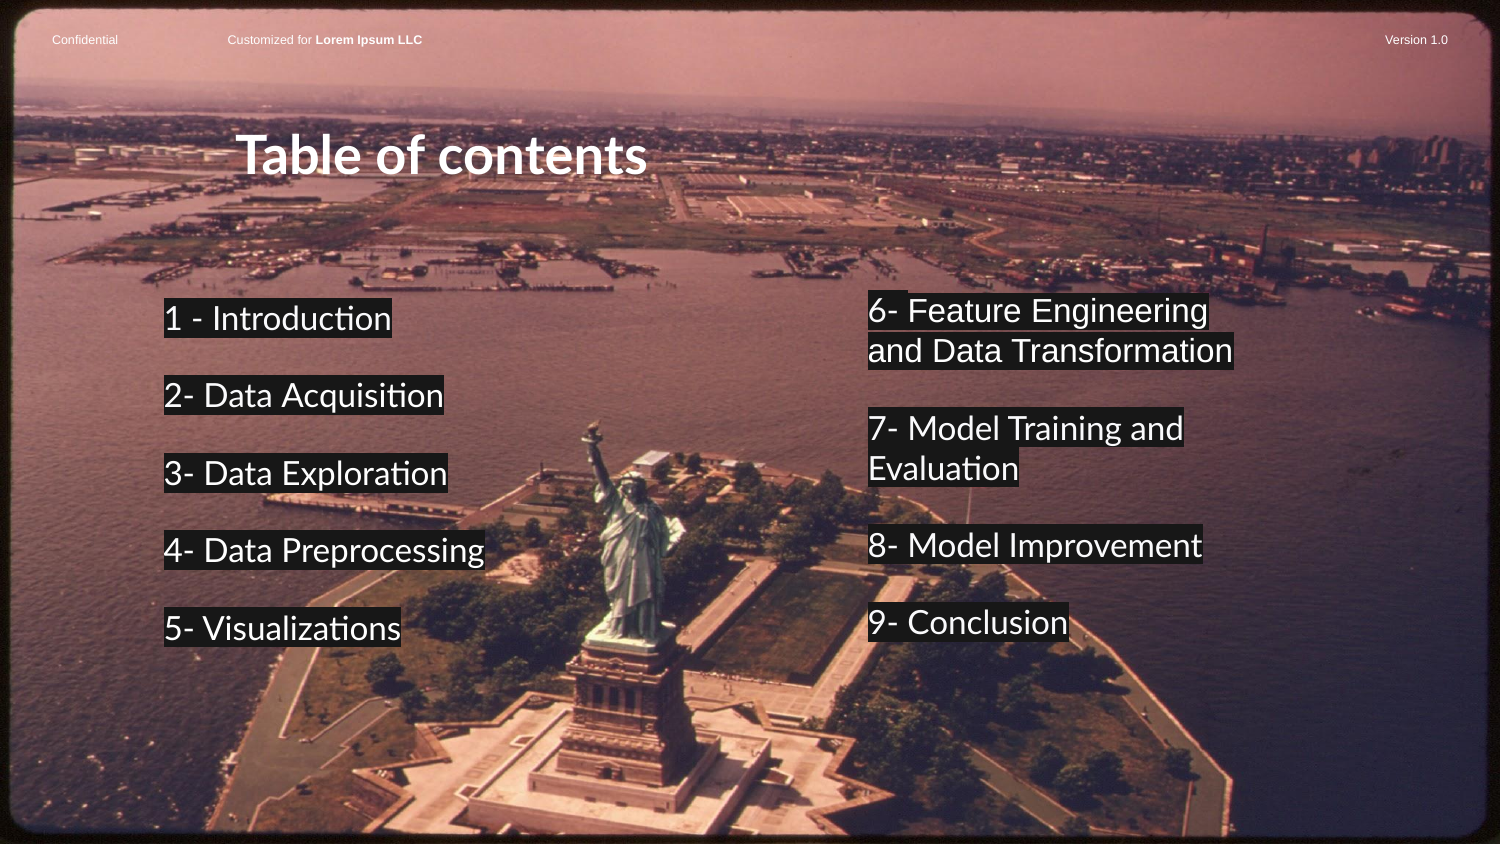

# Table of contents
6- Feature Engineering and Data Transformation
7- Model Training and Evaluation
8- Model Improvement
9- Conclusion

1 - Introduction
2- Data Acquisition
3- Data Exploration
4- Data Preprocessing
5- Visualizations